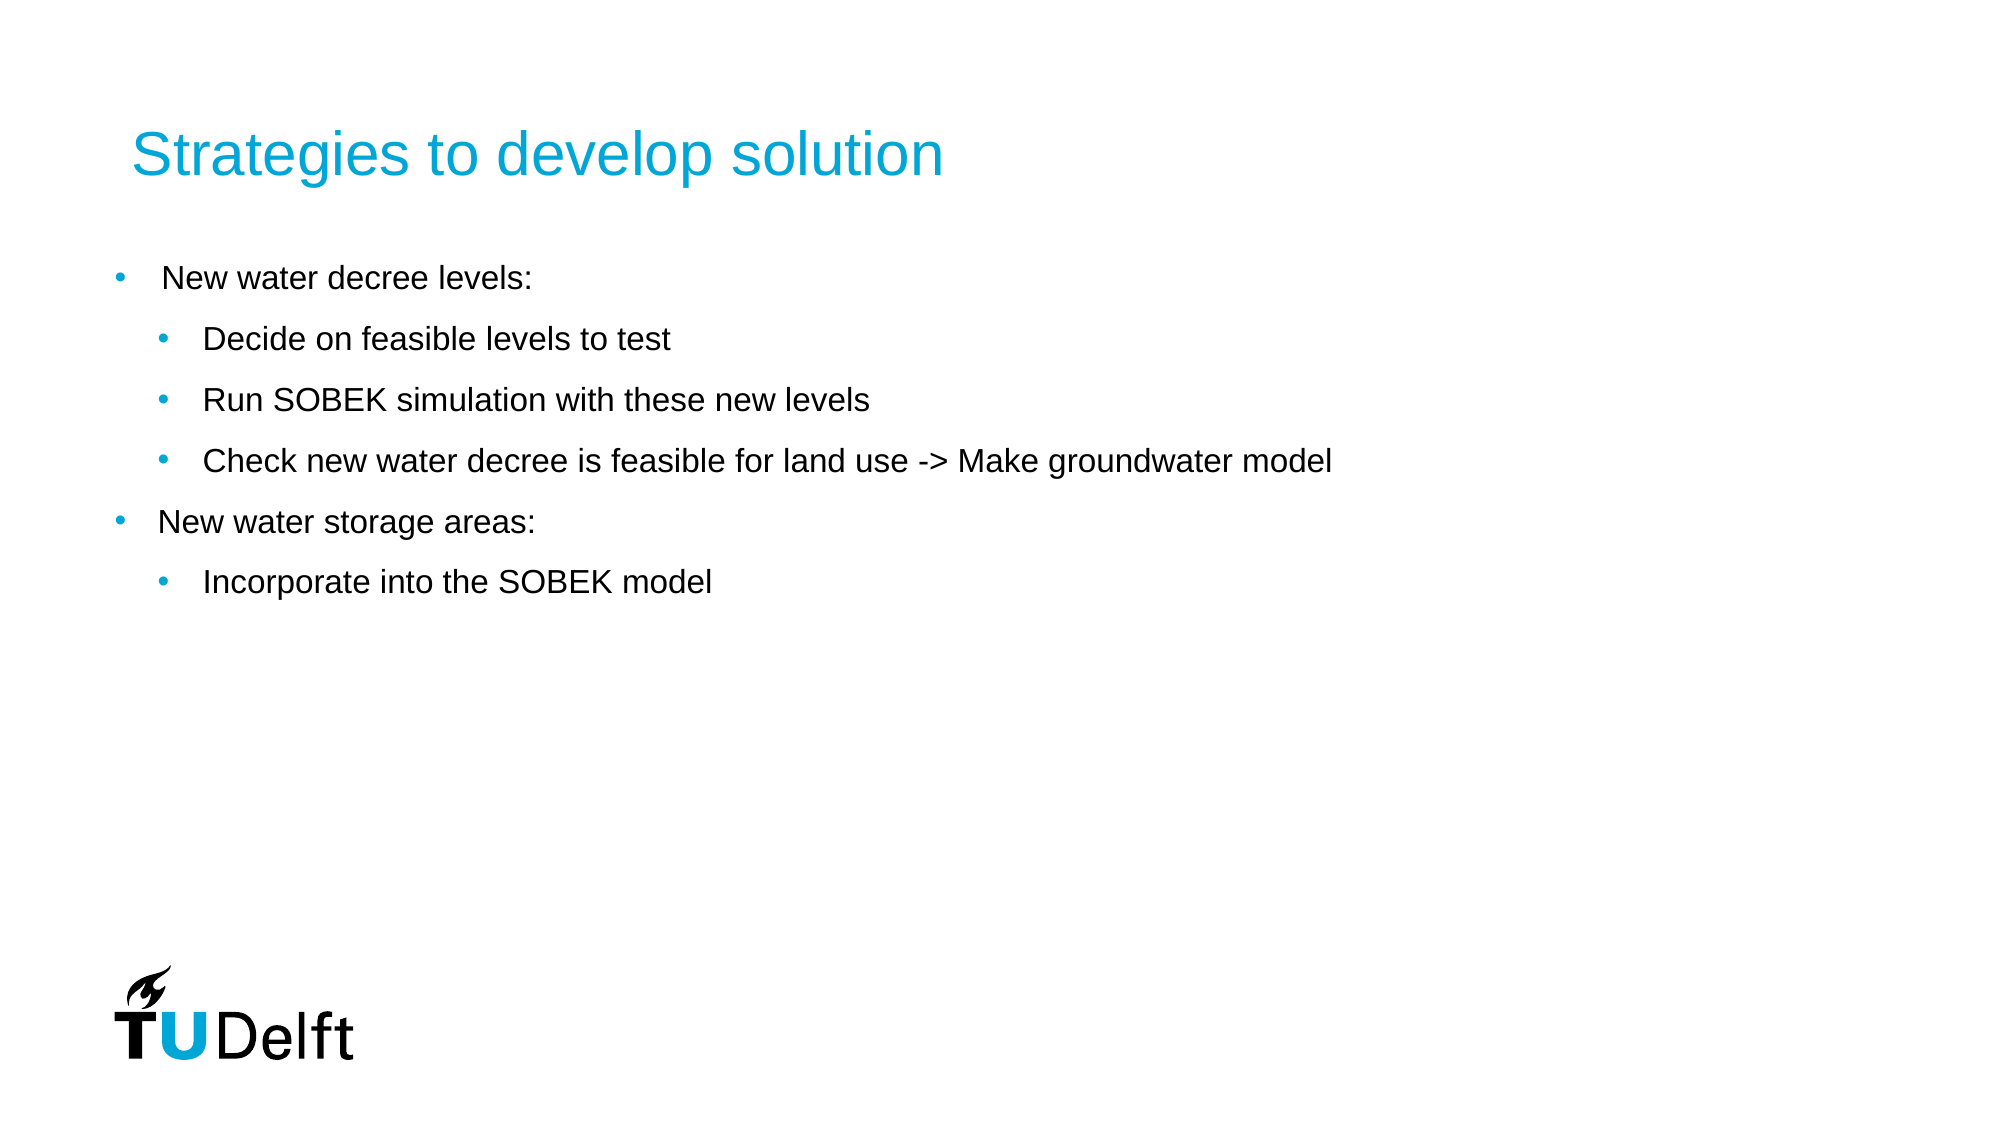

# Strategies to develop solution
New water decree levels:
Decide on feasible levels to test
Run SOBEK simulation with these new levels
Check new water decree is feasible for land use -> Make groundwater model
New water storage areas:
Incorporate into the SOBEK model